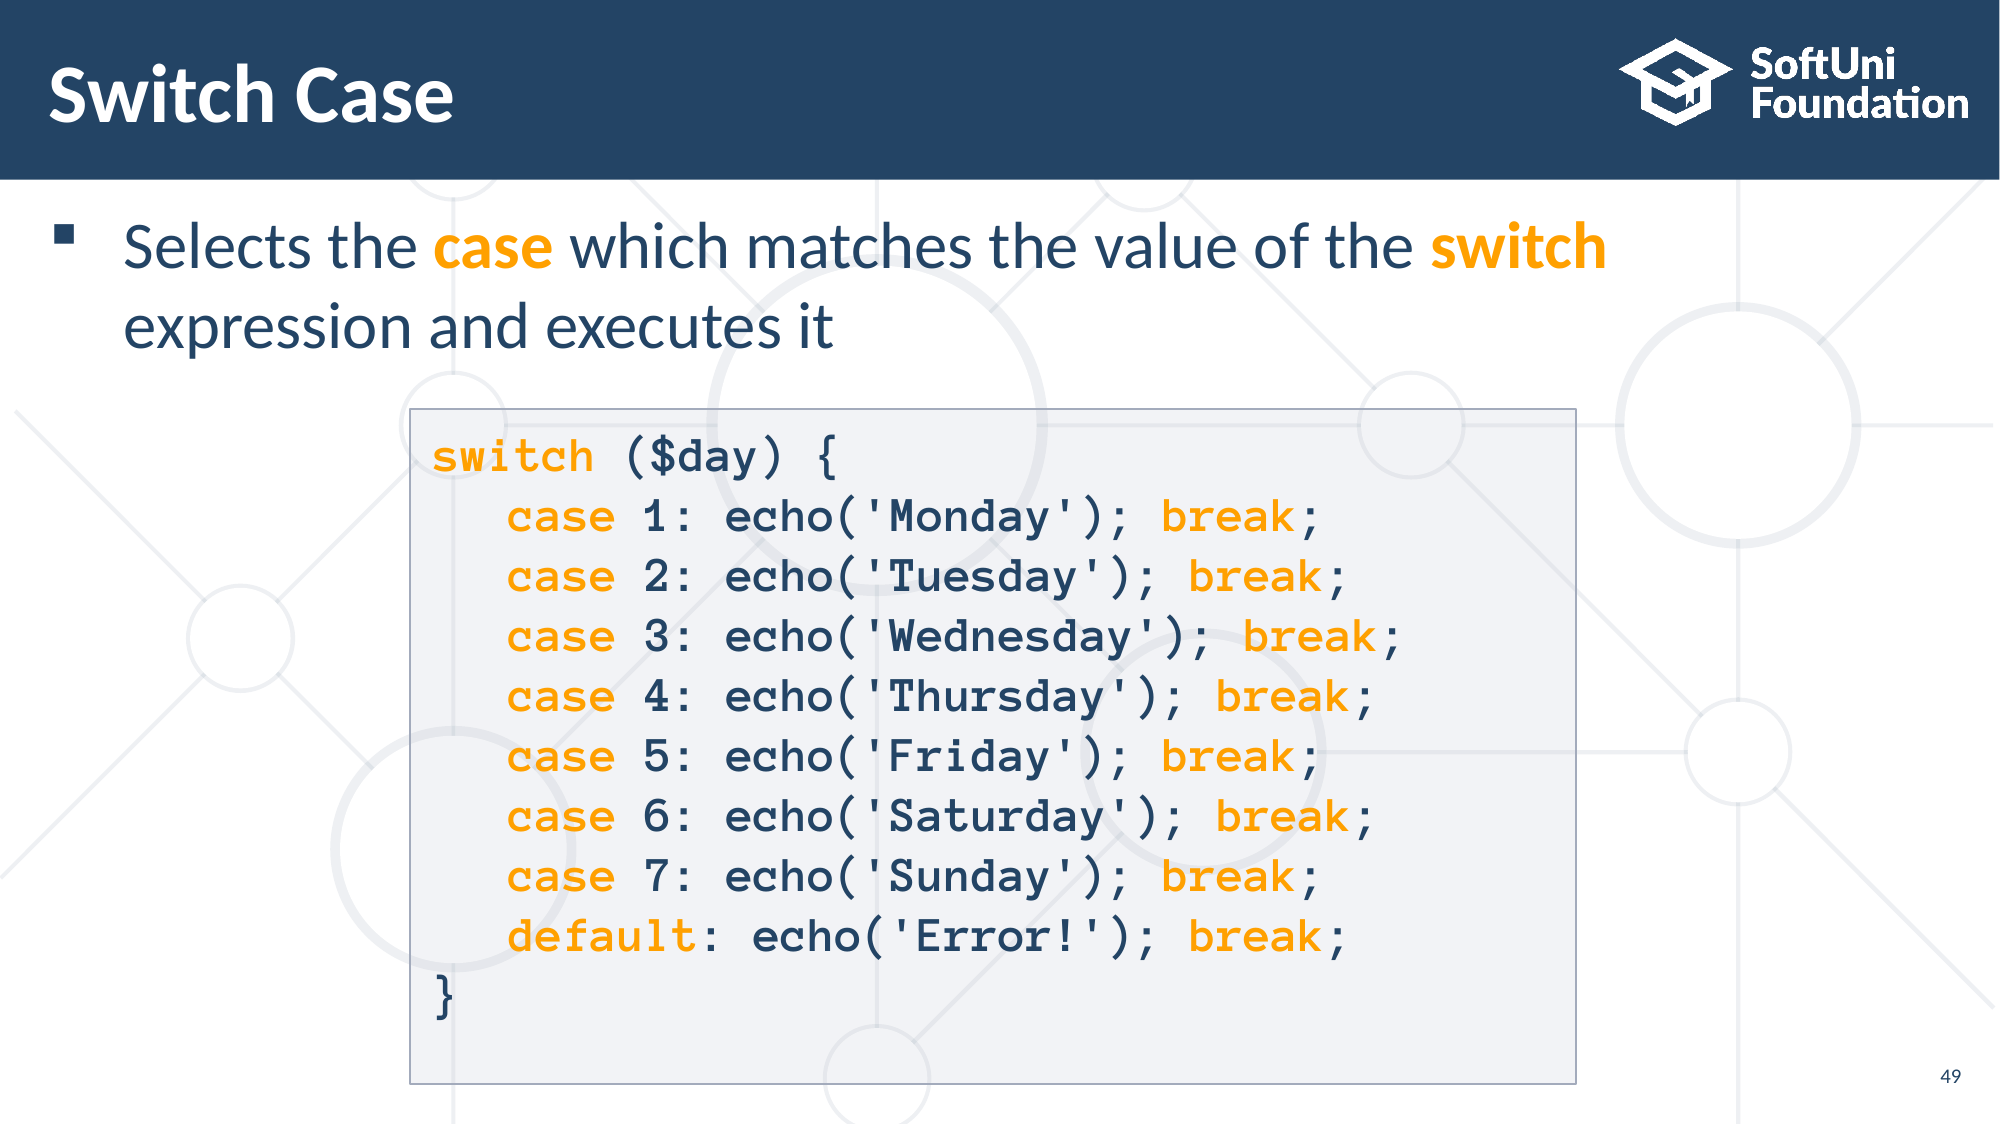

# Switch Case
Selects the case which matches the value of the switch
expression and executes it
switch ($day) {
	case 1: echo('Monday'); break;
	case 2: echo('Tuesday'); break;
	case 3: echo('Wednesday'); break;
	case 4: echo('Thursday'); break;
	case 5: echo('Friday'); break;
	case 6: echo('Saturday'); break;
	case 7: echo('Sunday'); break;
	default: echo('Error!'); break;
}
49